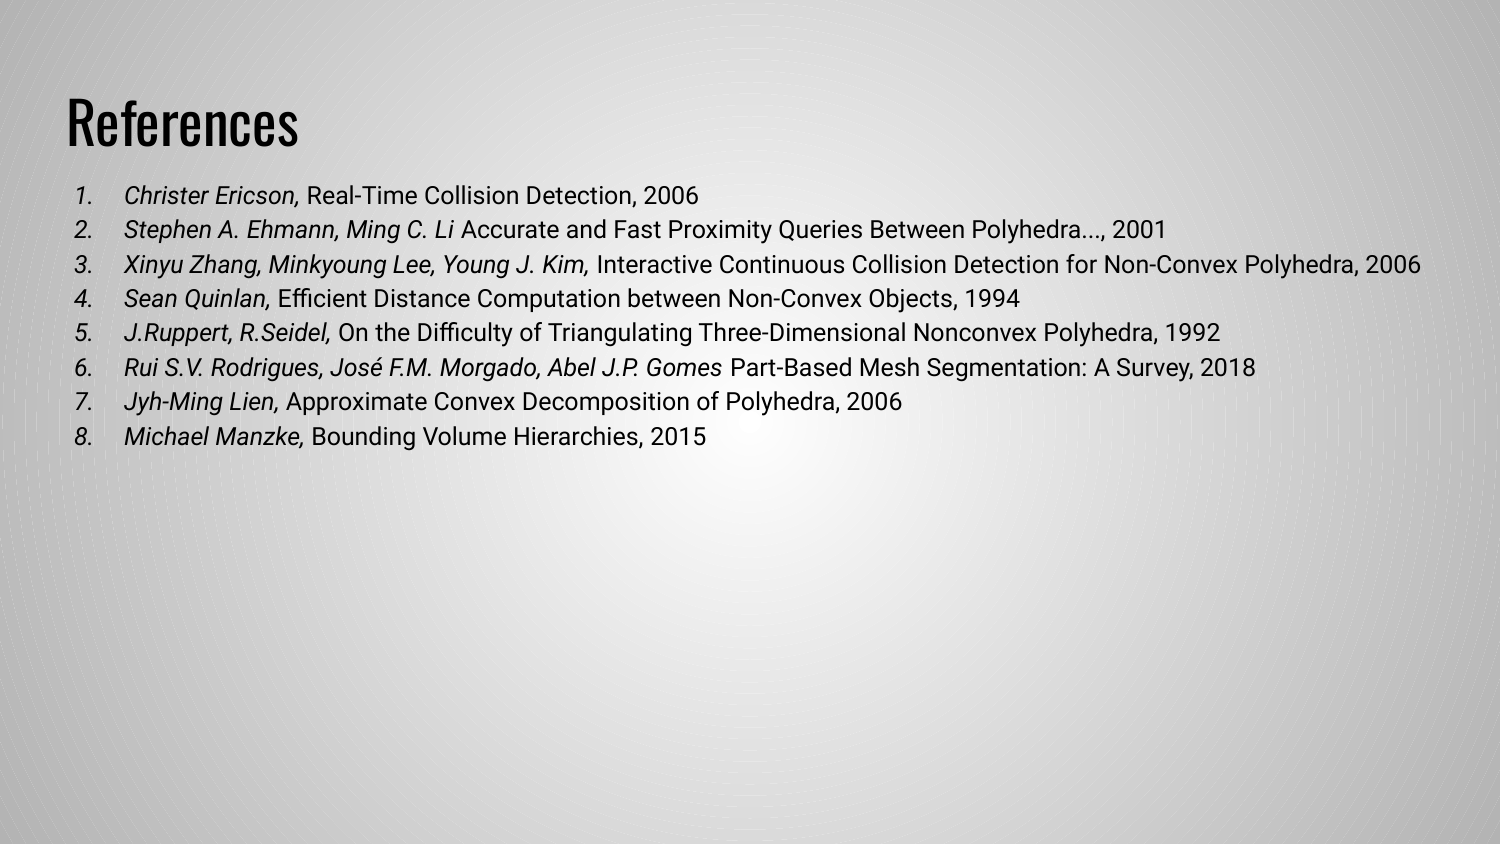

# References
Christer Ericson, Real-Time Collision Detection, 2006
Stephen A. Ehmann, Ming C. Li Accurate and Fast Proximity Queries Between Polyhedra..., 2001
Xinyu Zhang, Minkyoung Lee, Young J. Kim, Interactive Continuous Collision Detection for Non-Convex Polyhedra, 2006
Sean Quinlan, Efficient Distance Computation between Non-Convex Objects, 1994
J.Ruppert, R.Seidel, On the Difficulty of Triangulating Three-Dimensional Nonconvex Polyhedra, 1992
Rui S.V. Rodrigues, José F.M. Morgado, Abel J.P. Gomes Part-Based Mesh Segmentation: A Survey, 2018
Jyh-Ming Lien, Approximate Convex Decomposition of Polyhedra, 2006
Michael Manzke, Bounding Volume Hierarchies, 2015